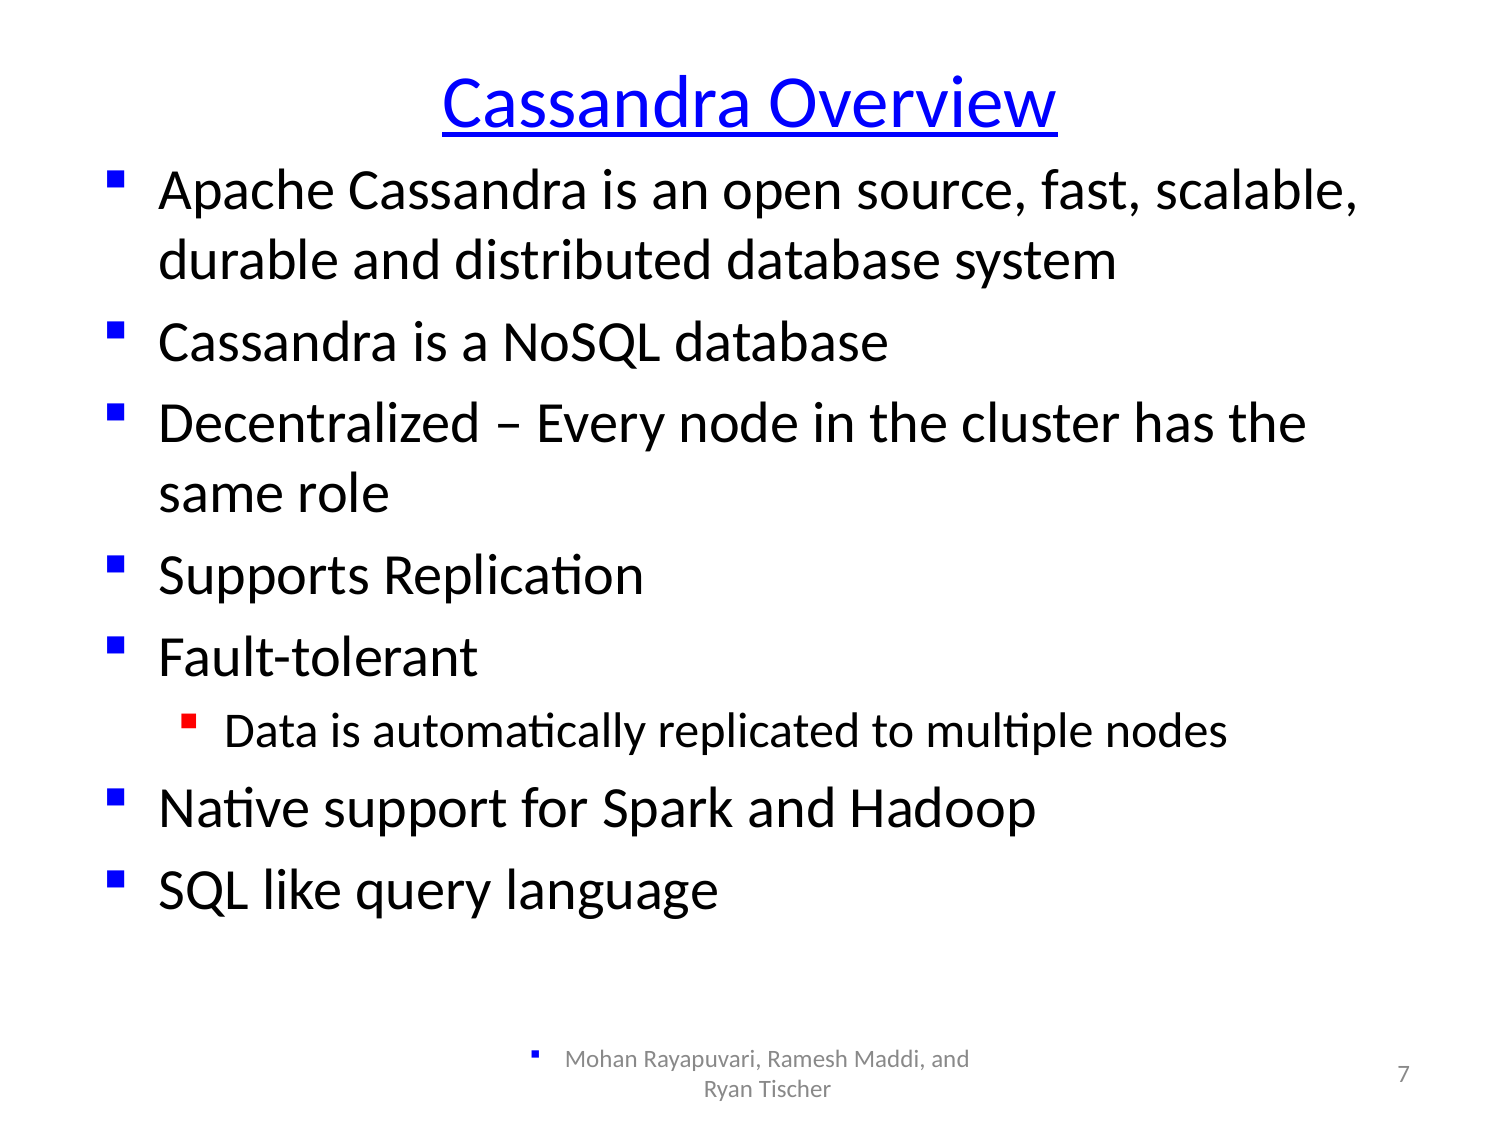

# Cassandra Overview
Apache Cassandra is an open source, fast, scalable, durable and distributed database system
Cassandra is a NoSQL database
Decentralized – Every node in the cluster has the same role
Supports Replication
Fault-tolerant
Data is automatically replicated to multiple nodes
Native support for Spark and Hadoop
SQL like query language

Mohan Rayapuvari, Ramesh Maddi, and Ryan Tischer
7